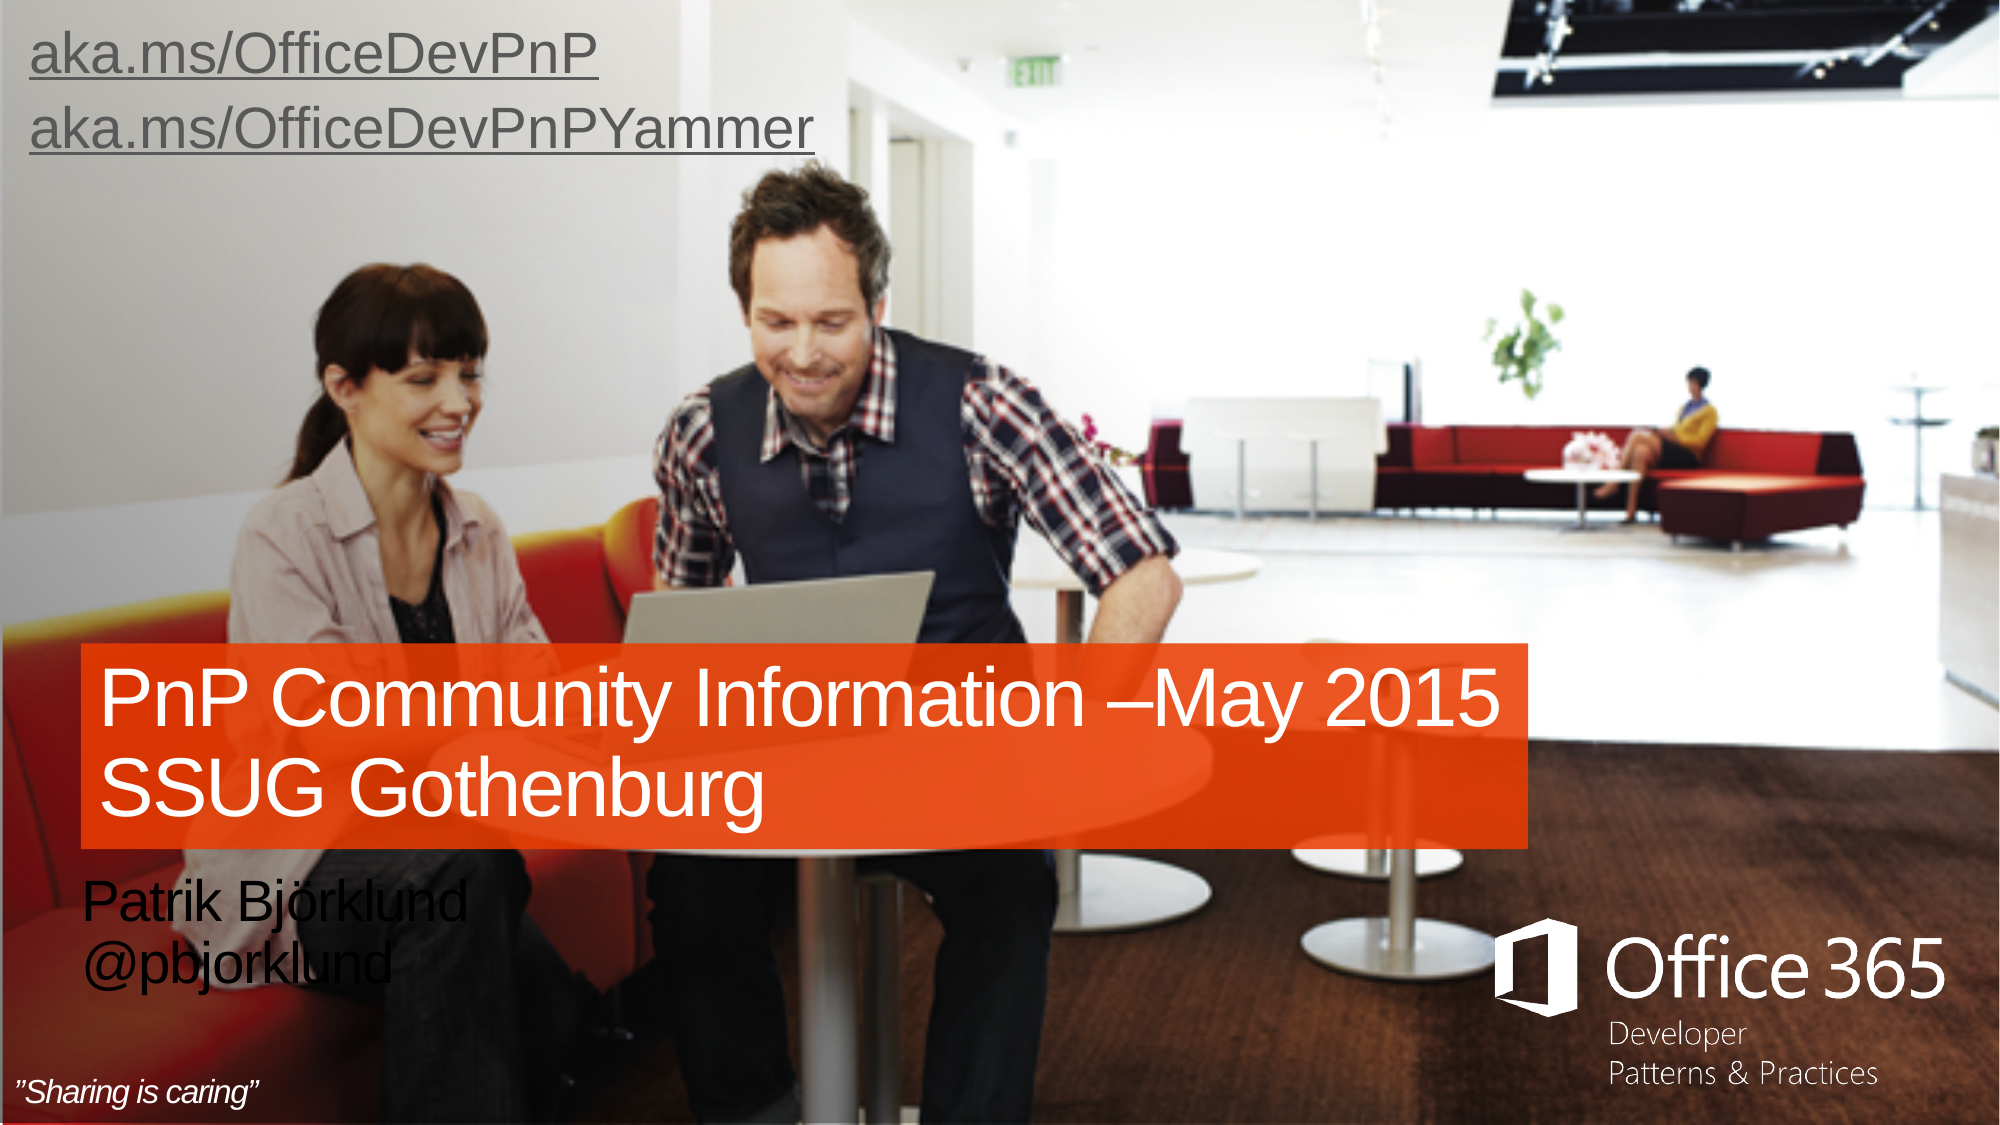

aka.ms/OfficeDevPnP
aka.ms/OfficeDevPnPYammer
# PnP Community Information –May 2015 SSUG Gothenburg
Patrik Björklund @pbjorklund